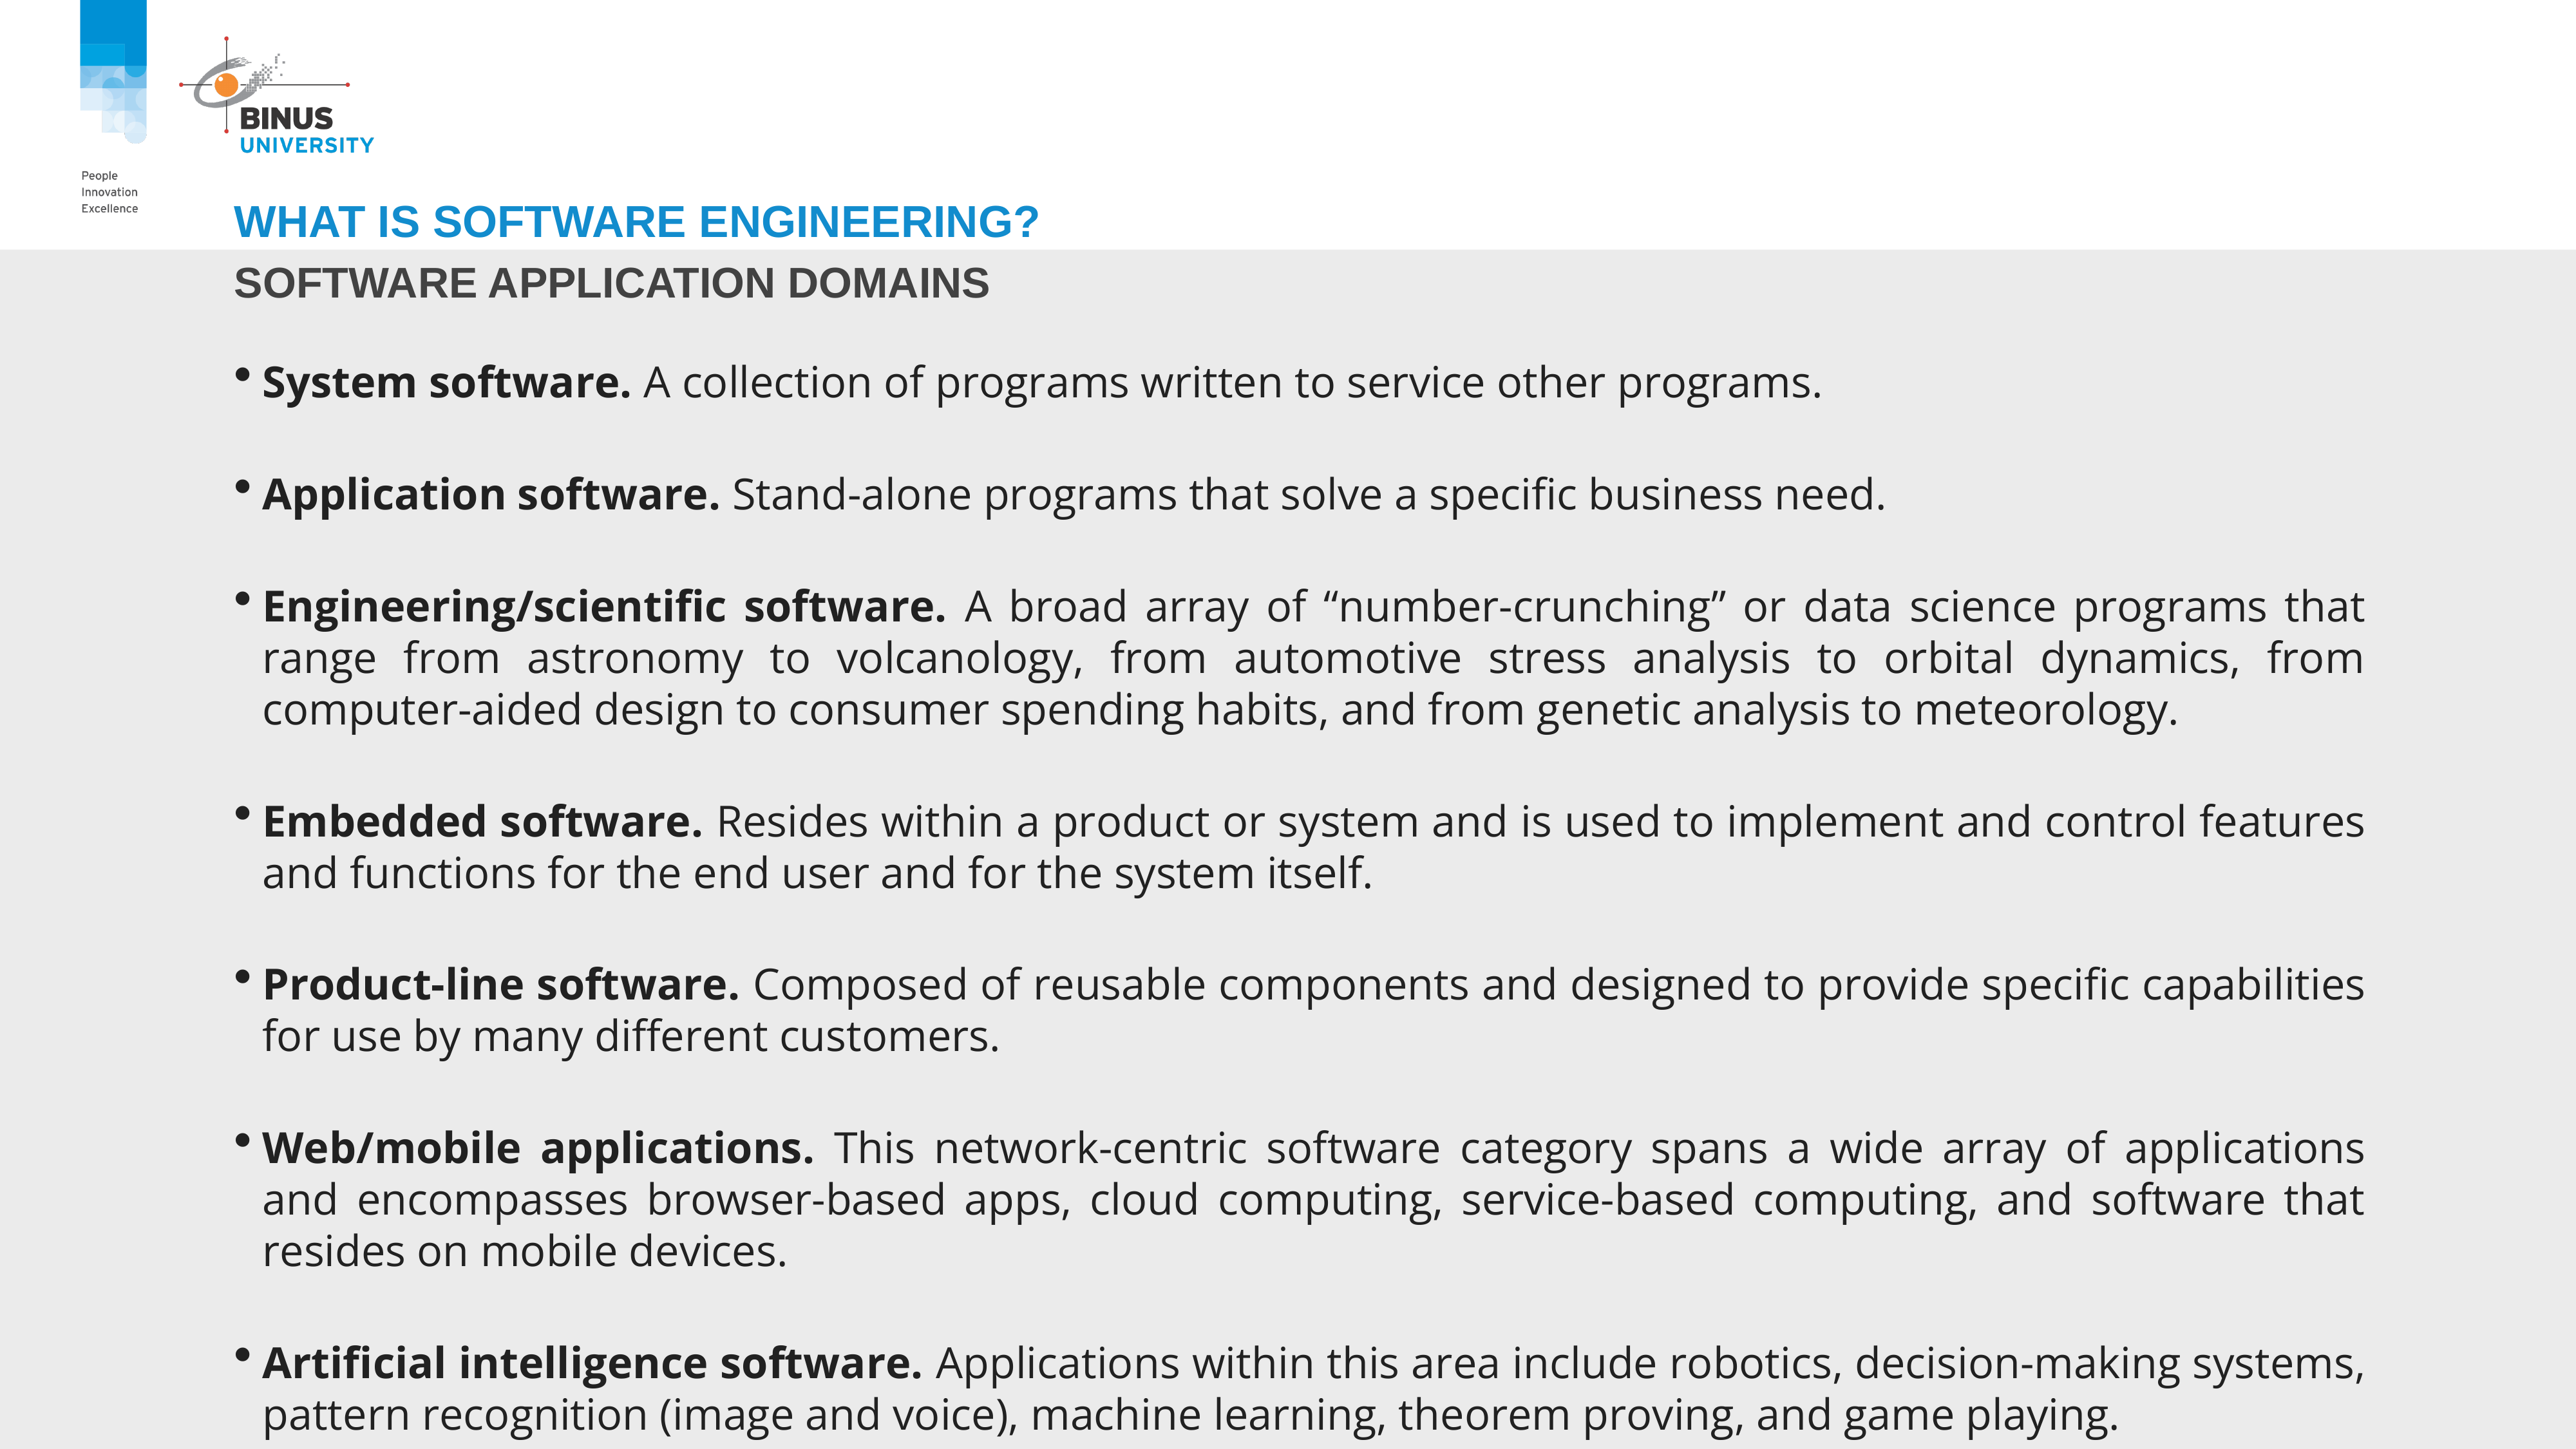

# What is Software Engineering?
Software Application Domains
System software. A collection of programs written to service other programs.
Application software. Stand-alone programs that solve a specific business need.
Engineering/scientific software. A broad array of “number-crunching” or data science programs that range from astronomy to volcanology, from automotive stress analysis to orbital dynamics, from computer-aided design to consumer spending habits, and from genetic analysis to meteorology.
Embedded software. Resides within a product or system and is used to implement and control features and functions for the end user and for the system itself.
Product-line software. Composed of reusable components and designed to provide specific capabilities for use by many different customers.
Web/mobile applications. This network-centric software category spans a wide array of applications and encompasses browser-based apps, cloud computing, service-based computing, and software that resides on mobile devices.
Artificial intelligence software. Applications within this area include robotics, decision-making systems, pattern recognition (image and voice), machine learning, theorem proving, and game playing.